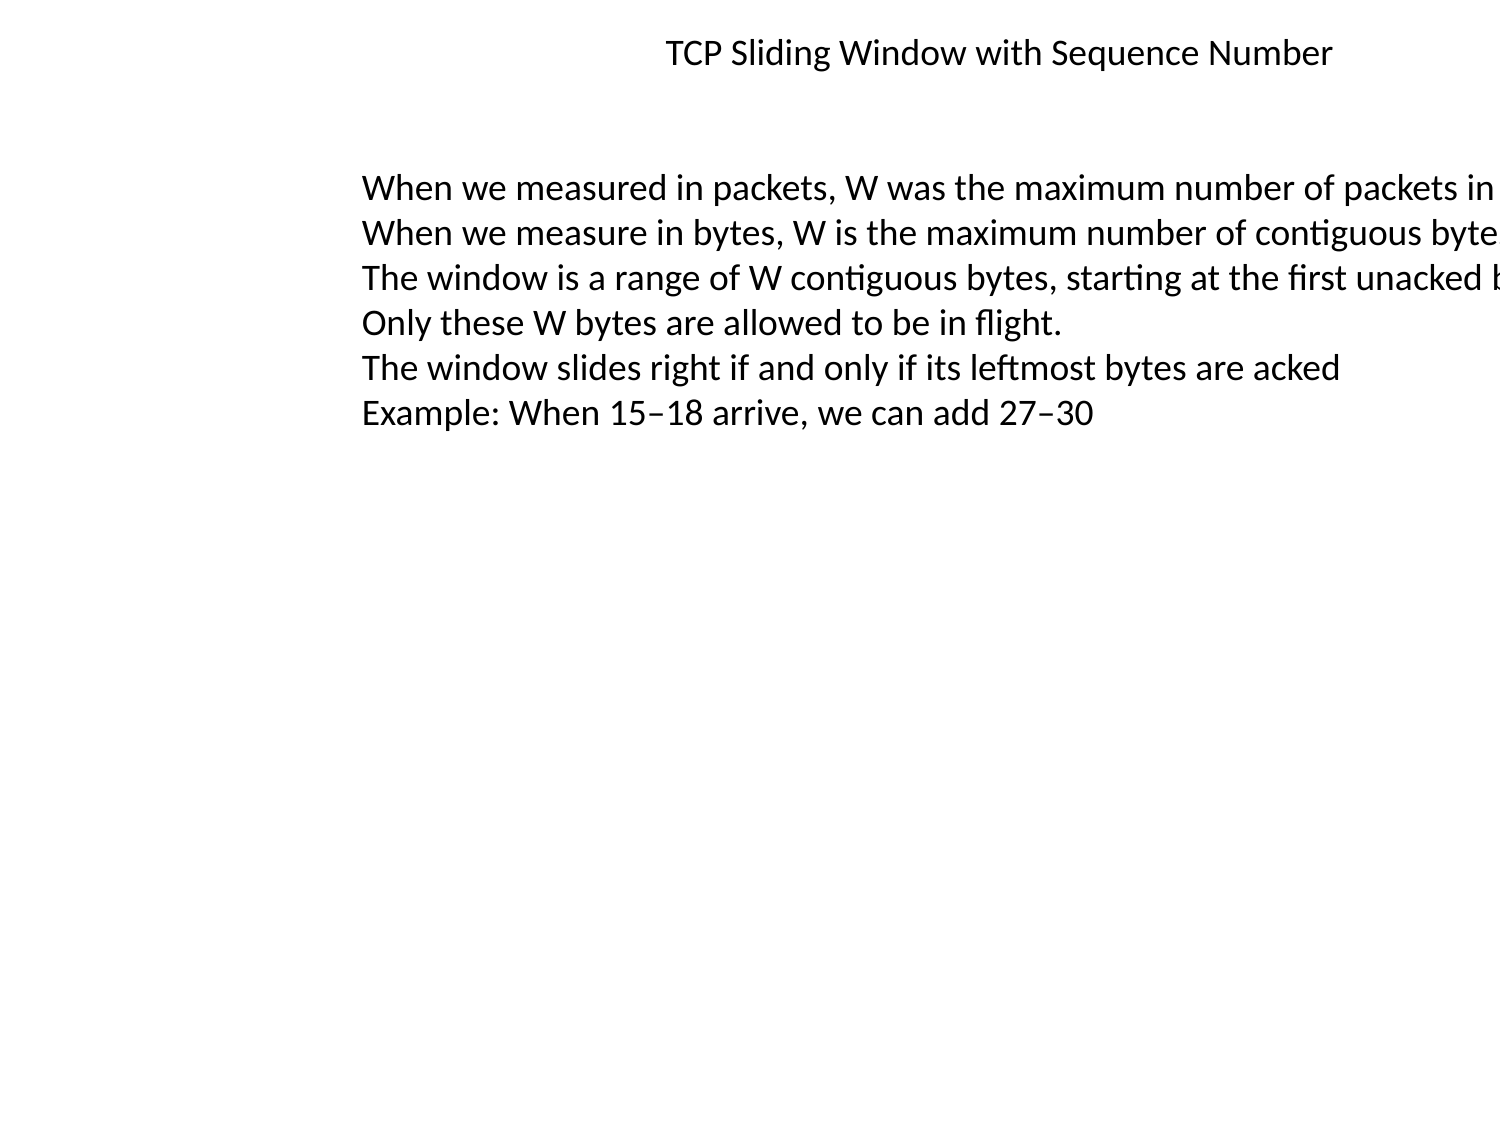

TCP Sliding Window with Sequence Number
When we measured in packets, W was the maximum number of packets in flight
When we measure in bytes, W is the maximum number of contiguous bytes in flight
The window is a range of W contiguous bytes, starting at the first unacked byte
Only these W bytes are allowed to be in flight.
The window slides right if and only if its leftmost bytes are acked
Example: When 15–18 arrive, we can add 27–30